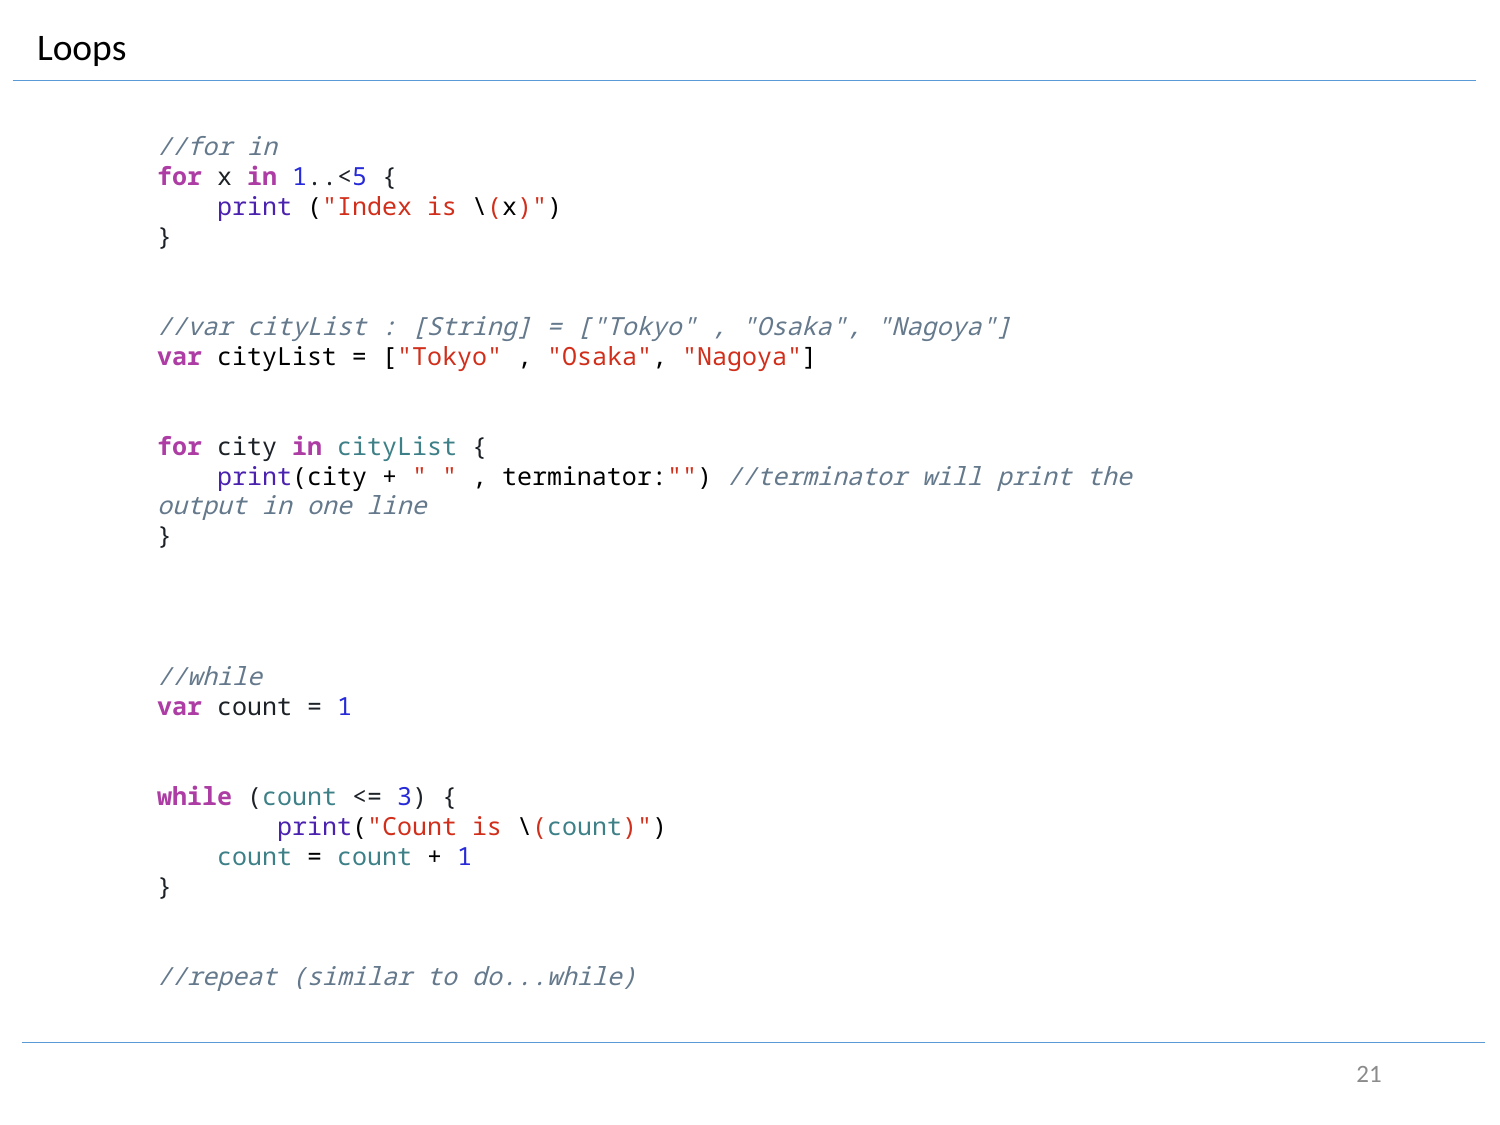

Loops
//for in
for x in 1..<5 {
    print ("Index is \(x)")
}

//var cityList : [String] = ["Tokyo" , "Osaka", "Nagoya"]
var cityList = ["Tokyo" , "Osaka", "Nagoya"]

for city in cityList {
    print(city + " " , terminator:"") //terminator will print the output in one line
}
//while
var count = 1

while (count <= 3) {
        print("Count is \(count)")
    count = count + 1
}

//repeat (similar to do...while)
21